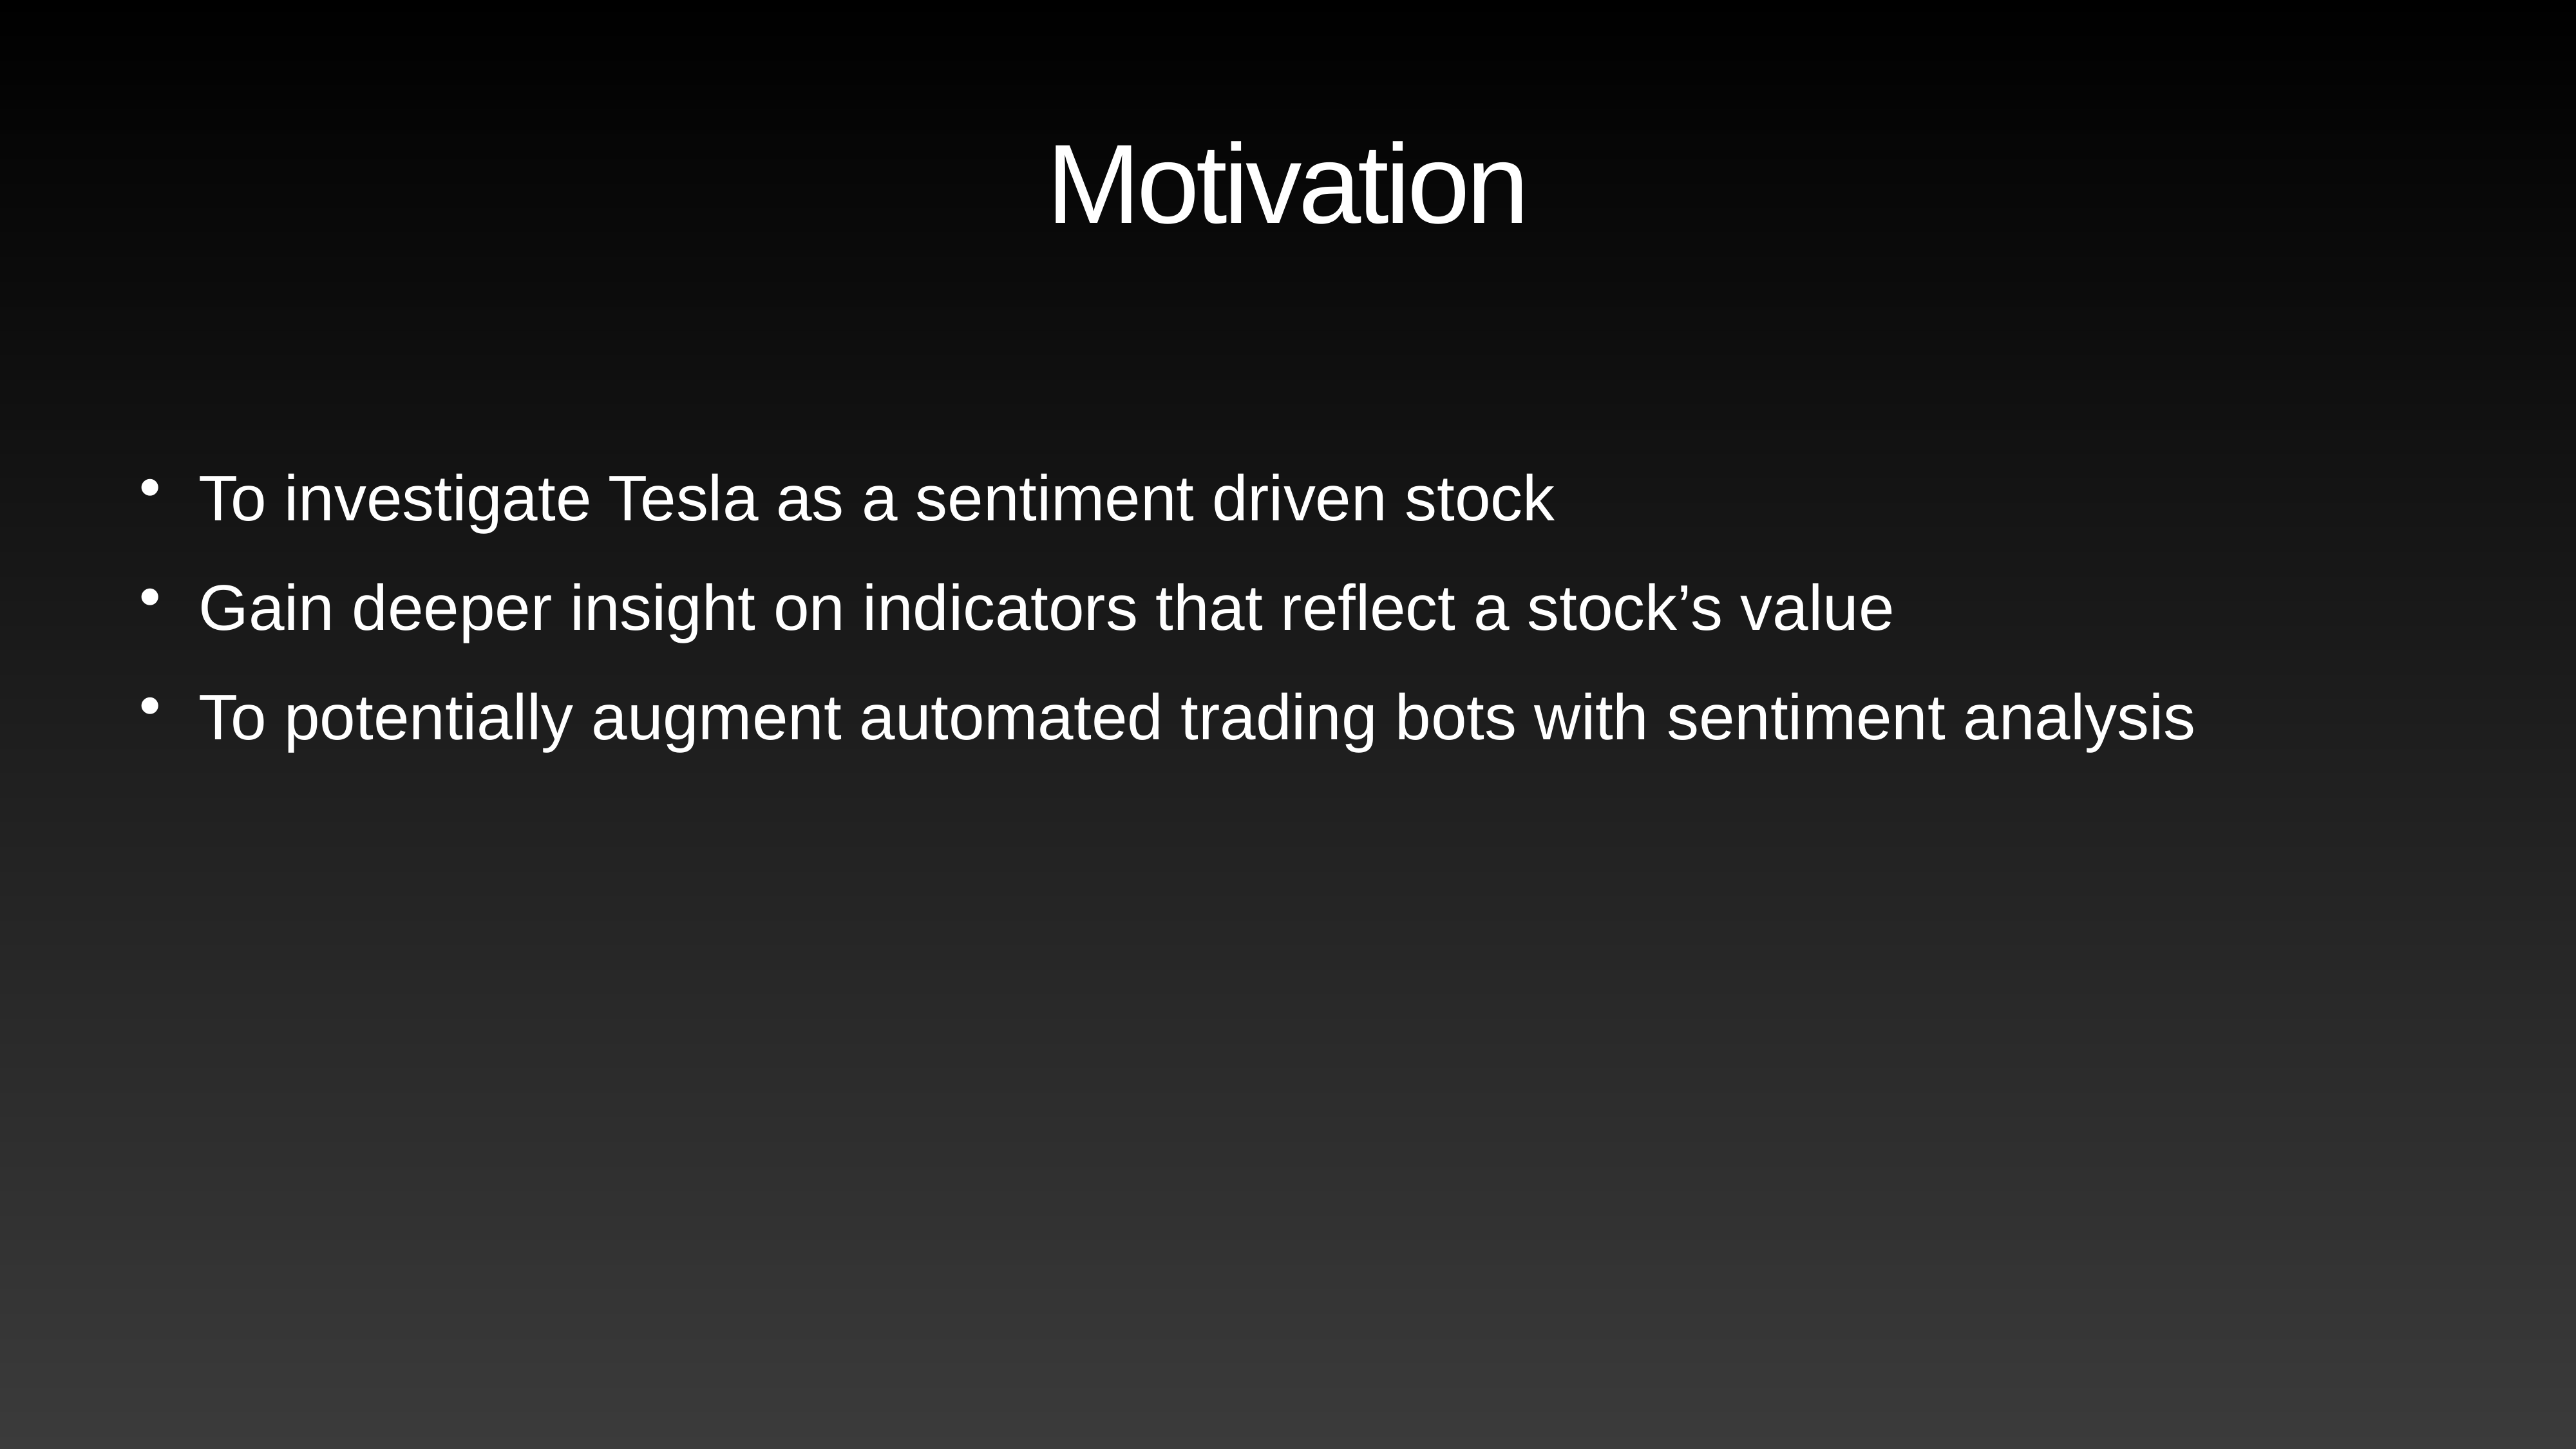

# Motivation
To investigate Tesla as a sentiment driven stock
Gain deeper insight on indicators that reflect a stock’s value
To potentially augment automated trading bots with sentiment analysis